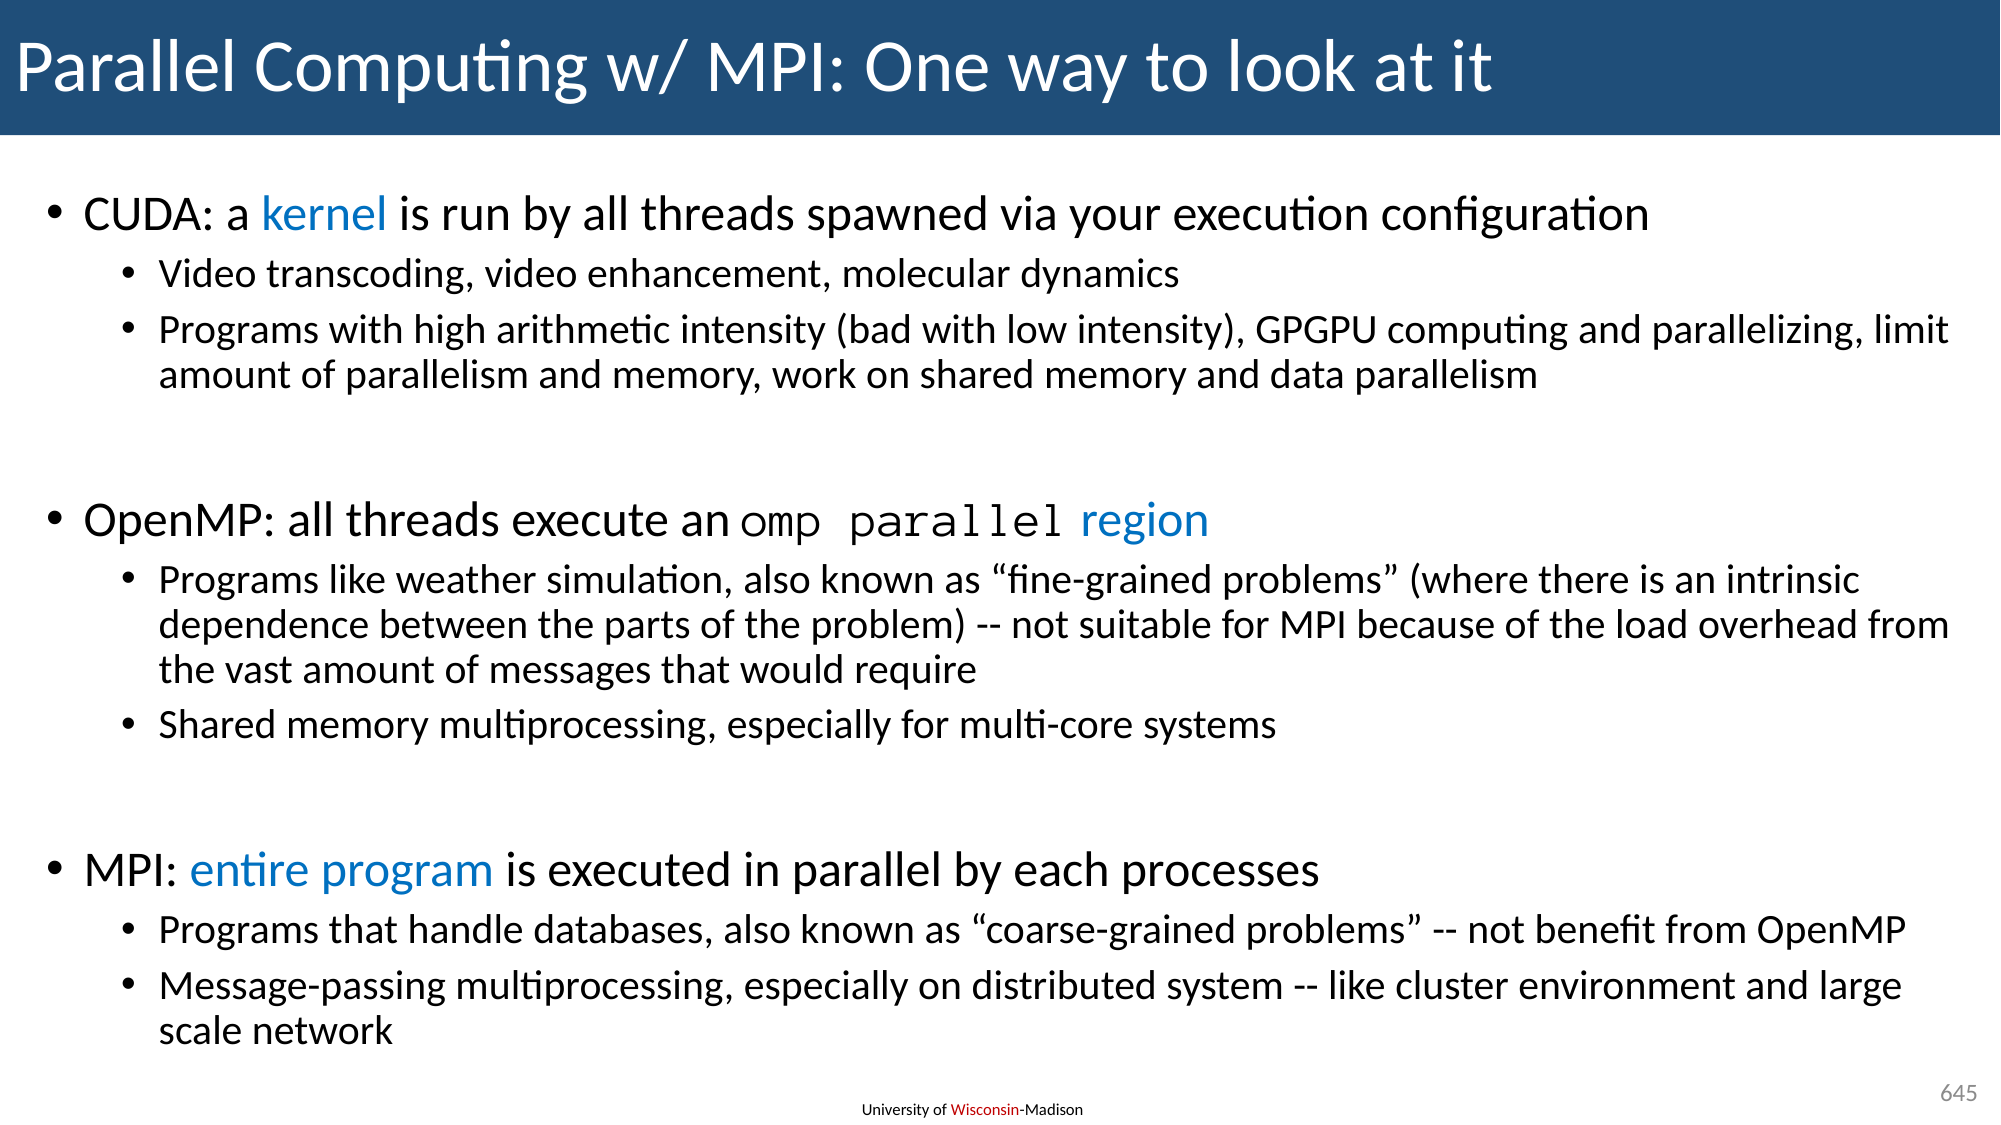

# Parallel Computing w/ MPI: One way to look at it
CUDA: a kernel is run by all threads spawned via your execution configuration
Video transcoding, video enhancement, molecular dynamics
Programs with high arithmetic intensity (bad with low intensity), GPGPU computing and parallelizing, limit amount of parallelism and memory, work on shared memory and data parallelism

OpenMP: all threads execute an omp parallel region
Programs like weather simulation, also known as “fine-grained problems” (where there is an intrinsic dependence between the parts of the problem) -- not suitable for MPI because of the load overhead from the vast amount of messages that would require
Shared memory multiprocessing, especially for multi-core systems

MPI: entire program is executed in parallel by each processes
Programs that handle databases, also known as “coarse-grained problems” -- not benefit from OpenMP
Message-passing multiprocessing, especially on distributed system -- like cluster environment and large scale network
645